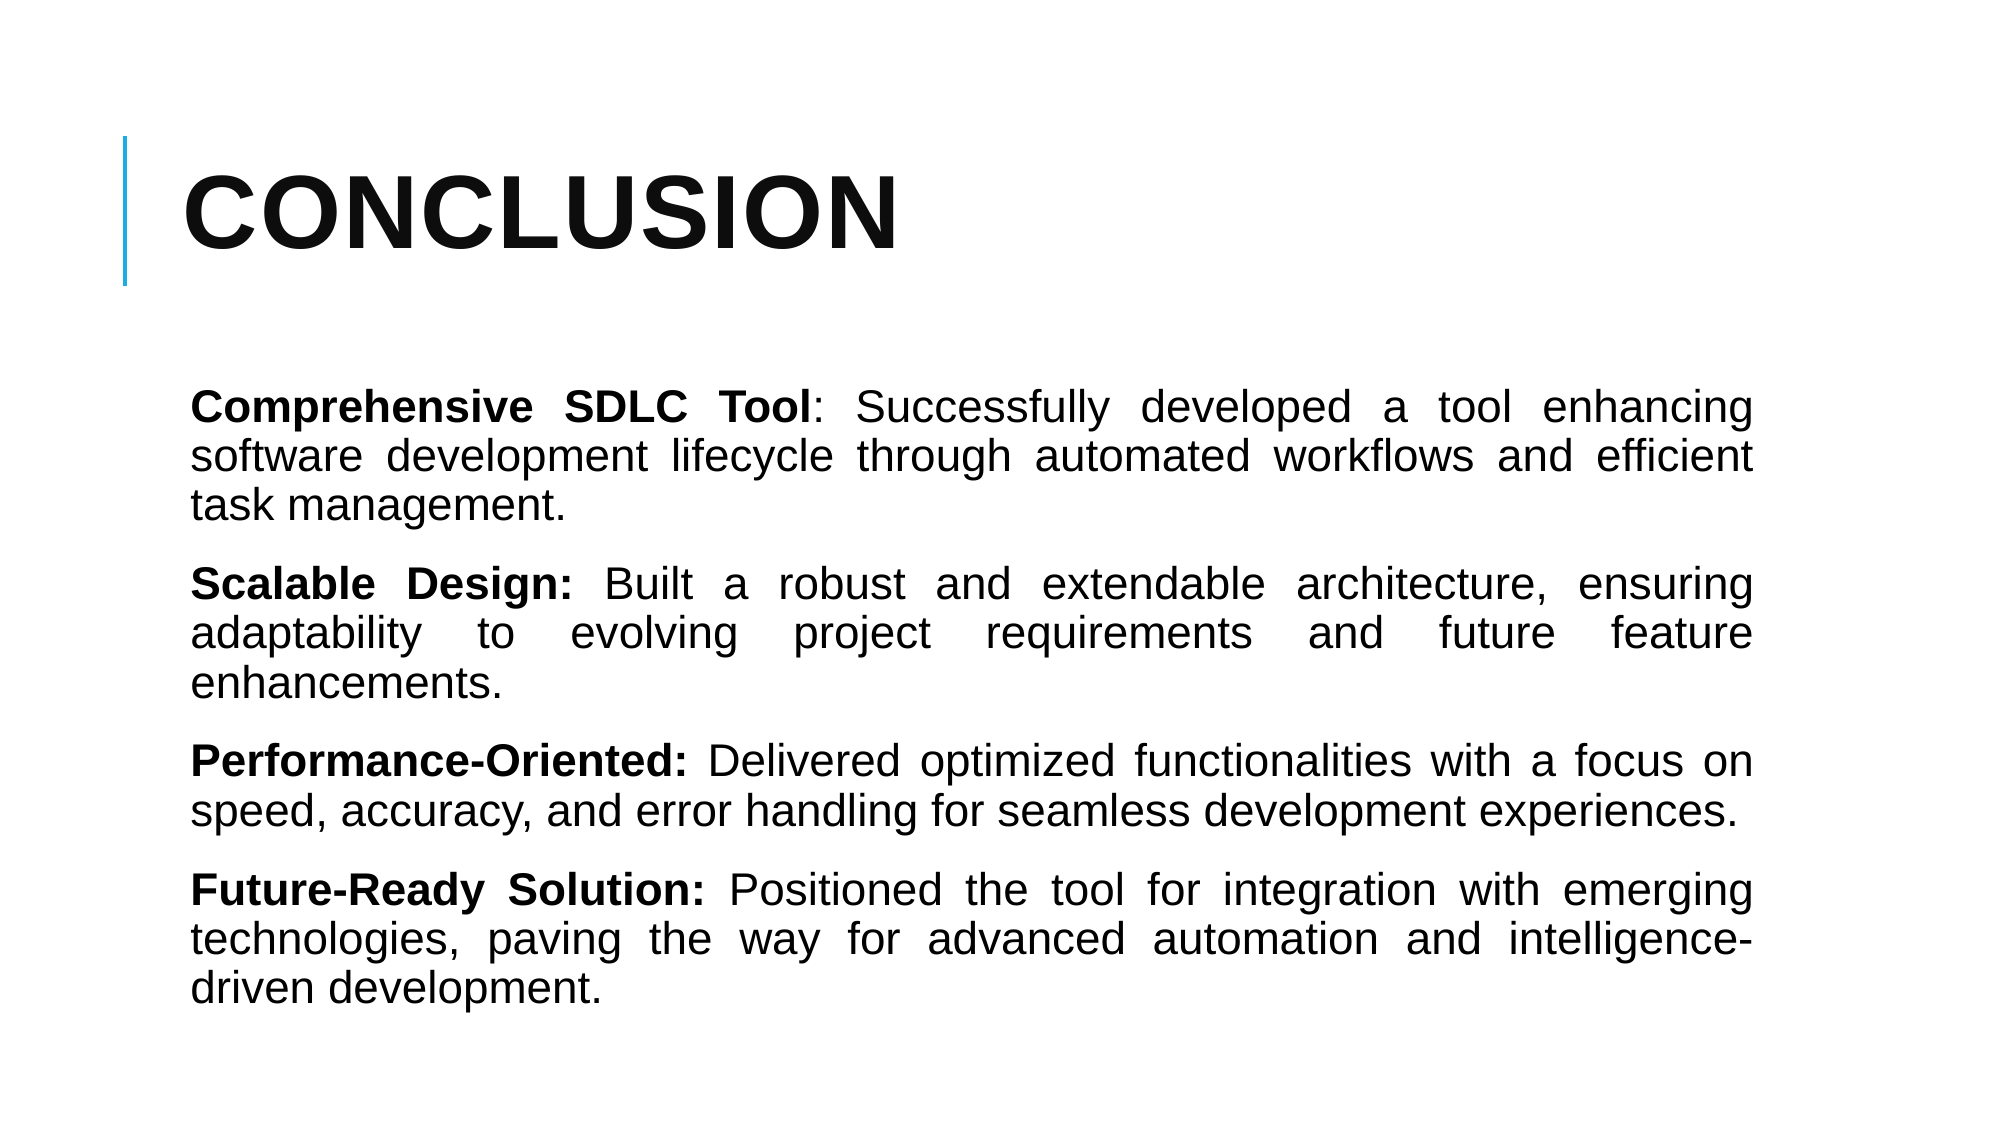

# Conclusion
Comprehensive SDLC Tool: Successfully developed a tool enhancing software development lifecycle through automated workflows and efficient task management.
Scalable Design: Built a robust and extendable architecture, ensuring adaptability to evolving project requirements and future feature enhancements.
Performance-Oriented: Delivered optimized functionalities with a focus on speed, accuracy, and error handling for seamless development experiences.
Future-Ready Solution: Positioned the tool for integration with emerging technologies, paving the way for advanced automation and intelligence-driven development.